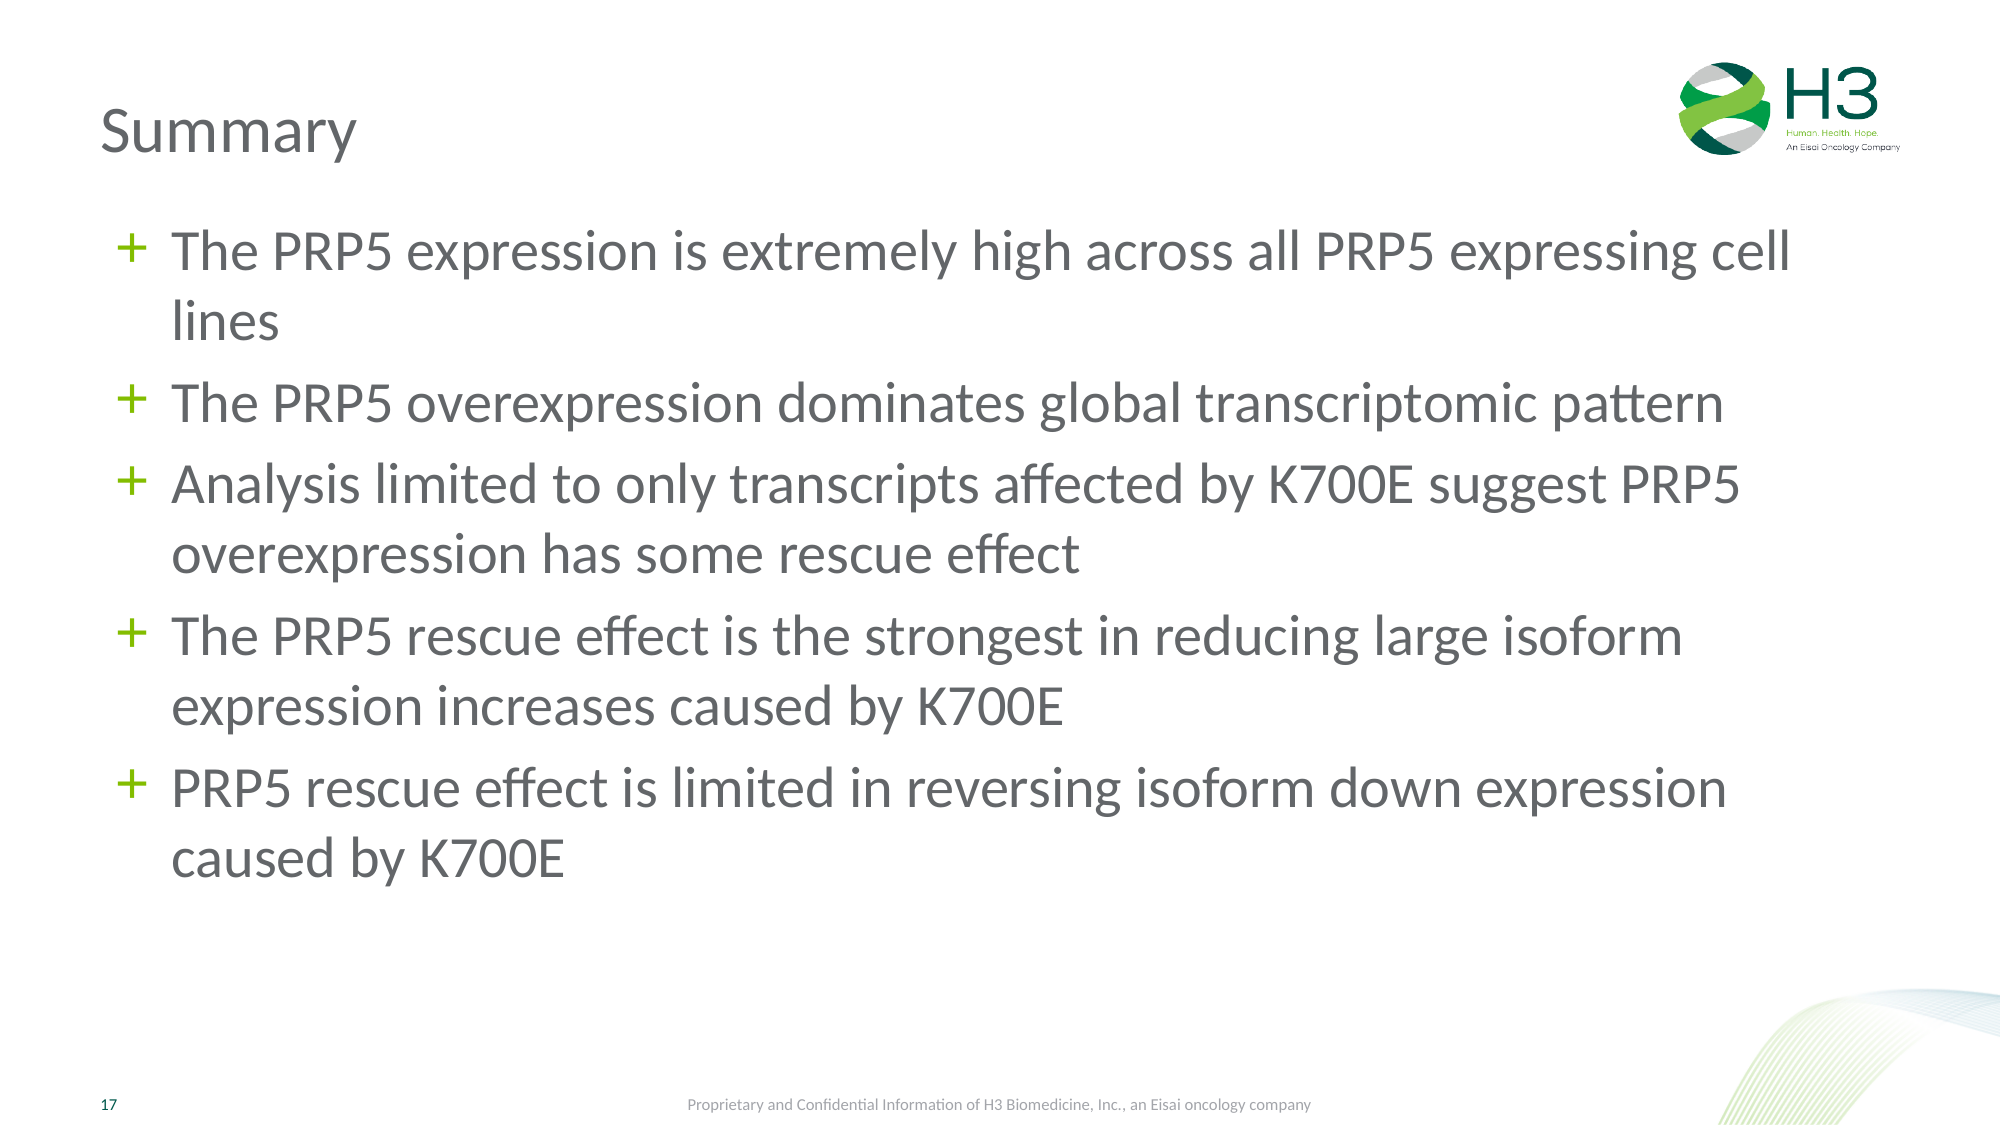

# Summary
The PRP5 expression is extremely high across all PRP5 expressing cell lines
The PRP5 overexpression dominates global transcriptomic pattern
Analysis limited to only transcripts affected by K700E suggest PRP5 overexpression has some rescue effect
The PRP5 rescue effect is the strongest in reducing large isoform expression increases caused by K700E
PRP5 rescue effect is limited in reversing isoform down expression caused by K700E

Proprietary and Confidential Information of H3 Biomedicine, Inc., an Eisai oncology company
17